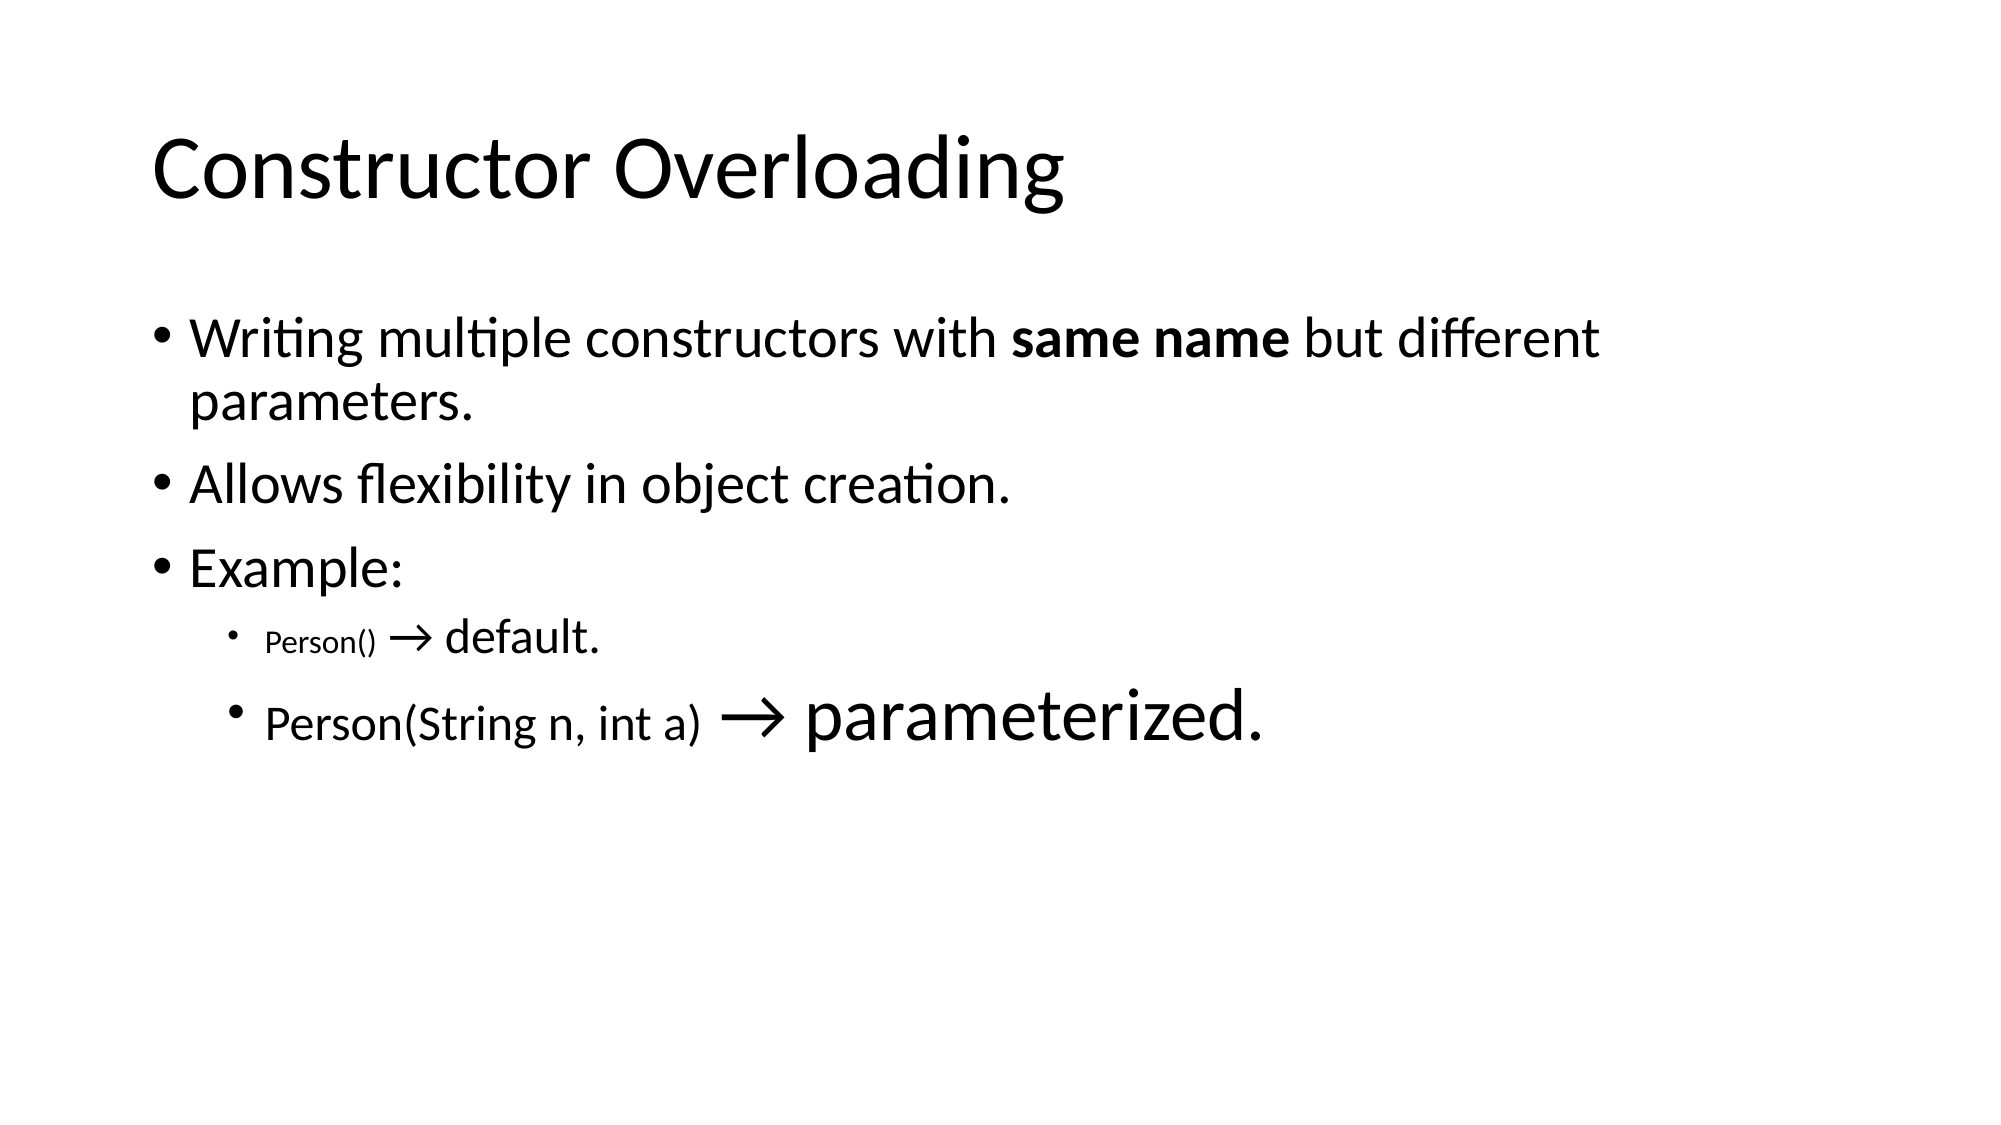

# Constructor Overloading
Writing multiple constructors with same name but different parameters.
Allows flexibility in object creation.
Example:
Person() → default.
Person(String n, int a) → parameterized.